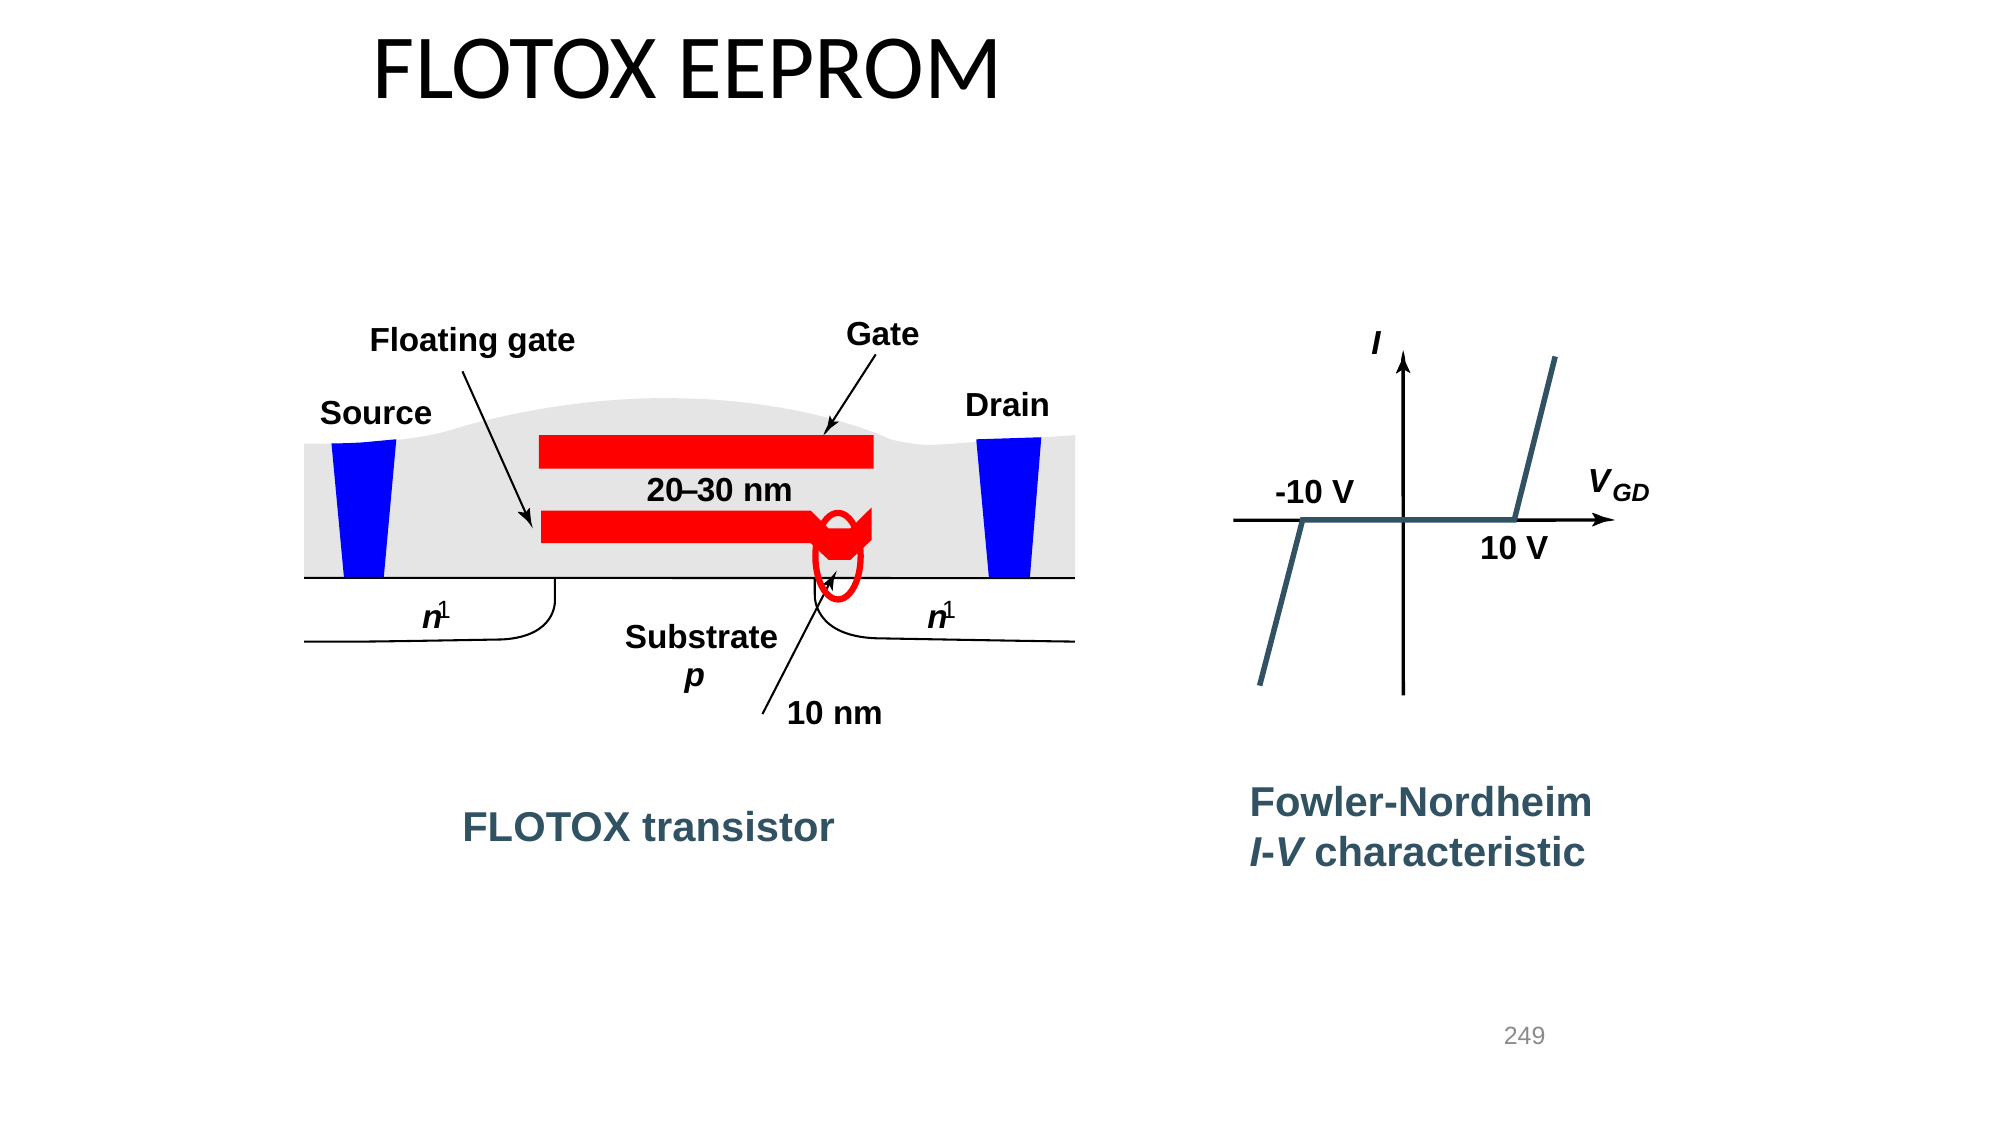

# FLOTOX EEPROM
Gate
Floating gate
I

Drain
Source

V
20
–
30 nm
-10 V
GD

10 V

1
1
n
n
Substrate
p
10 nm
Fowler-Nordheim
I-V characteristic
FLOTOX transistor
249